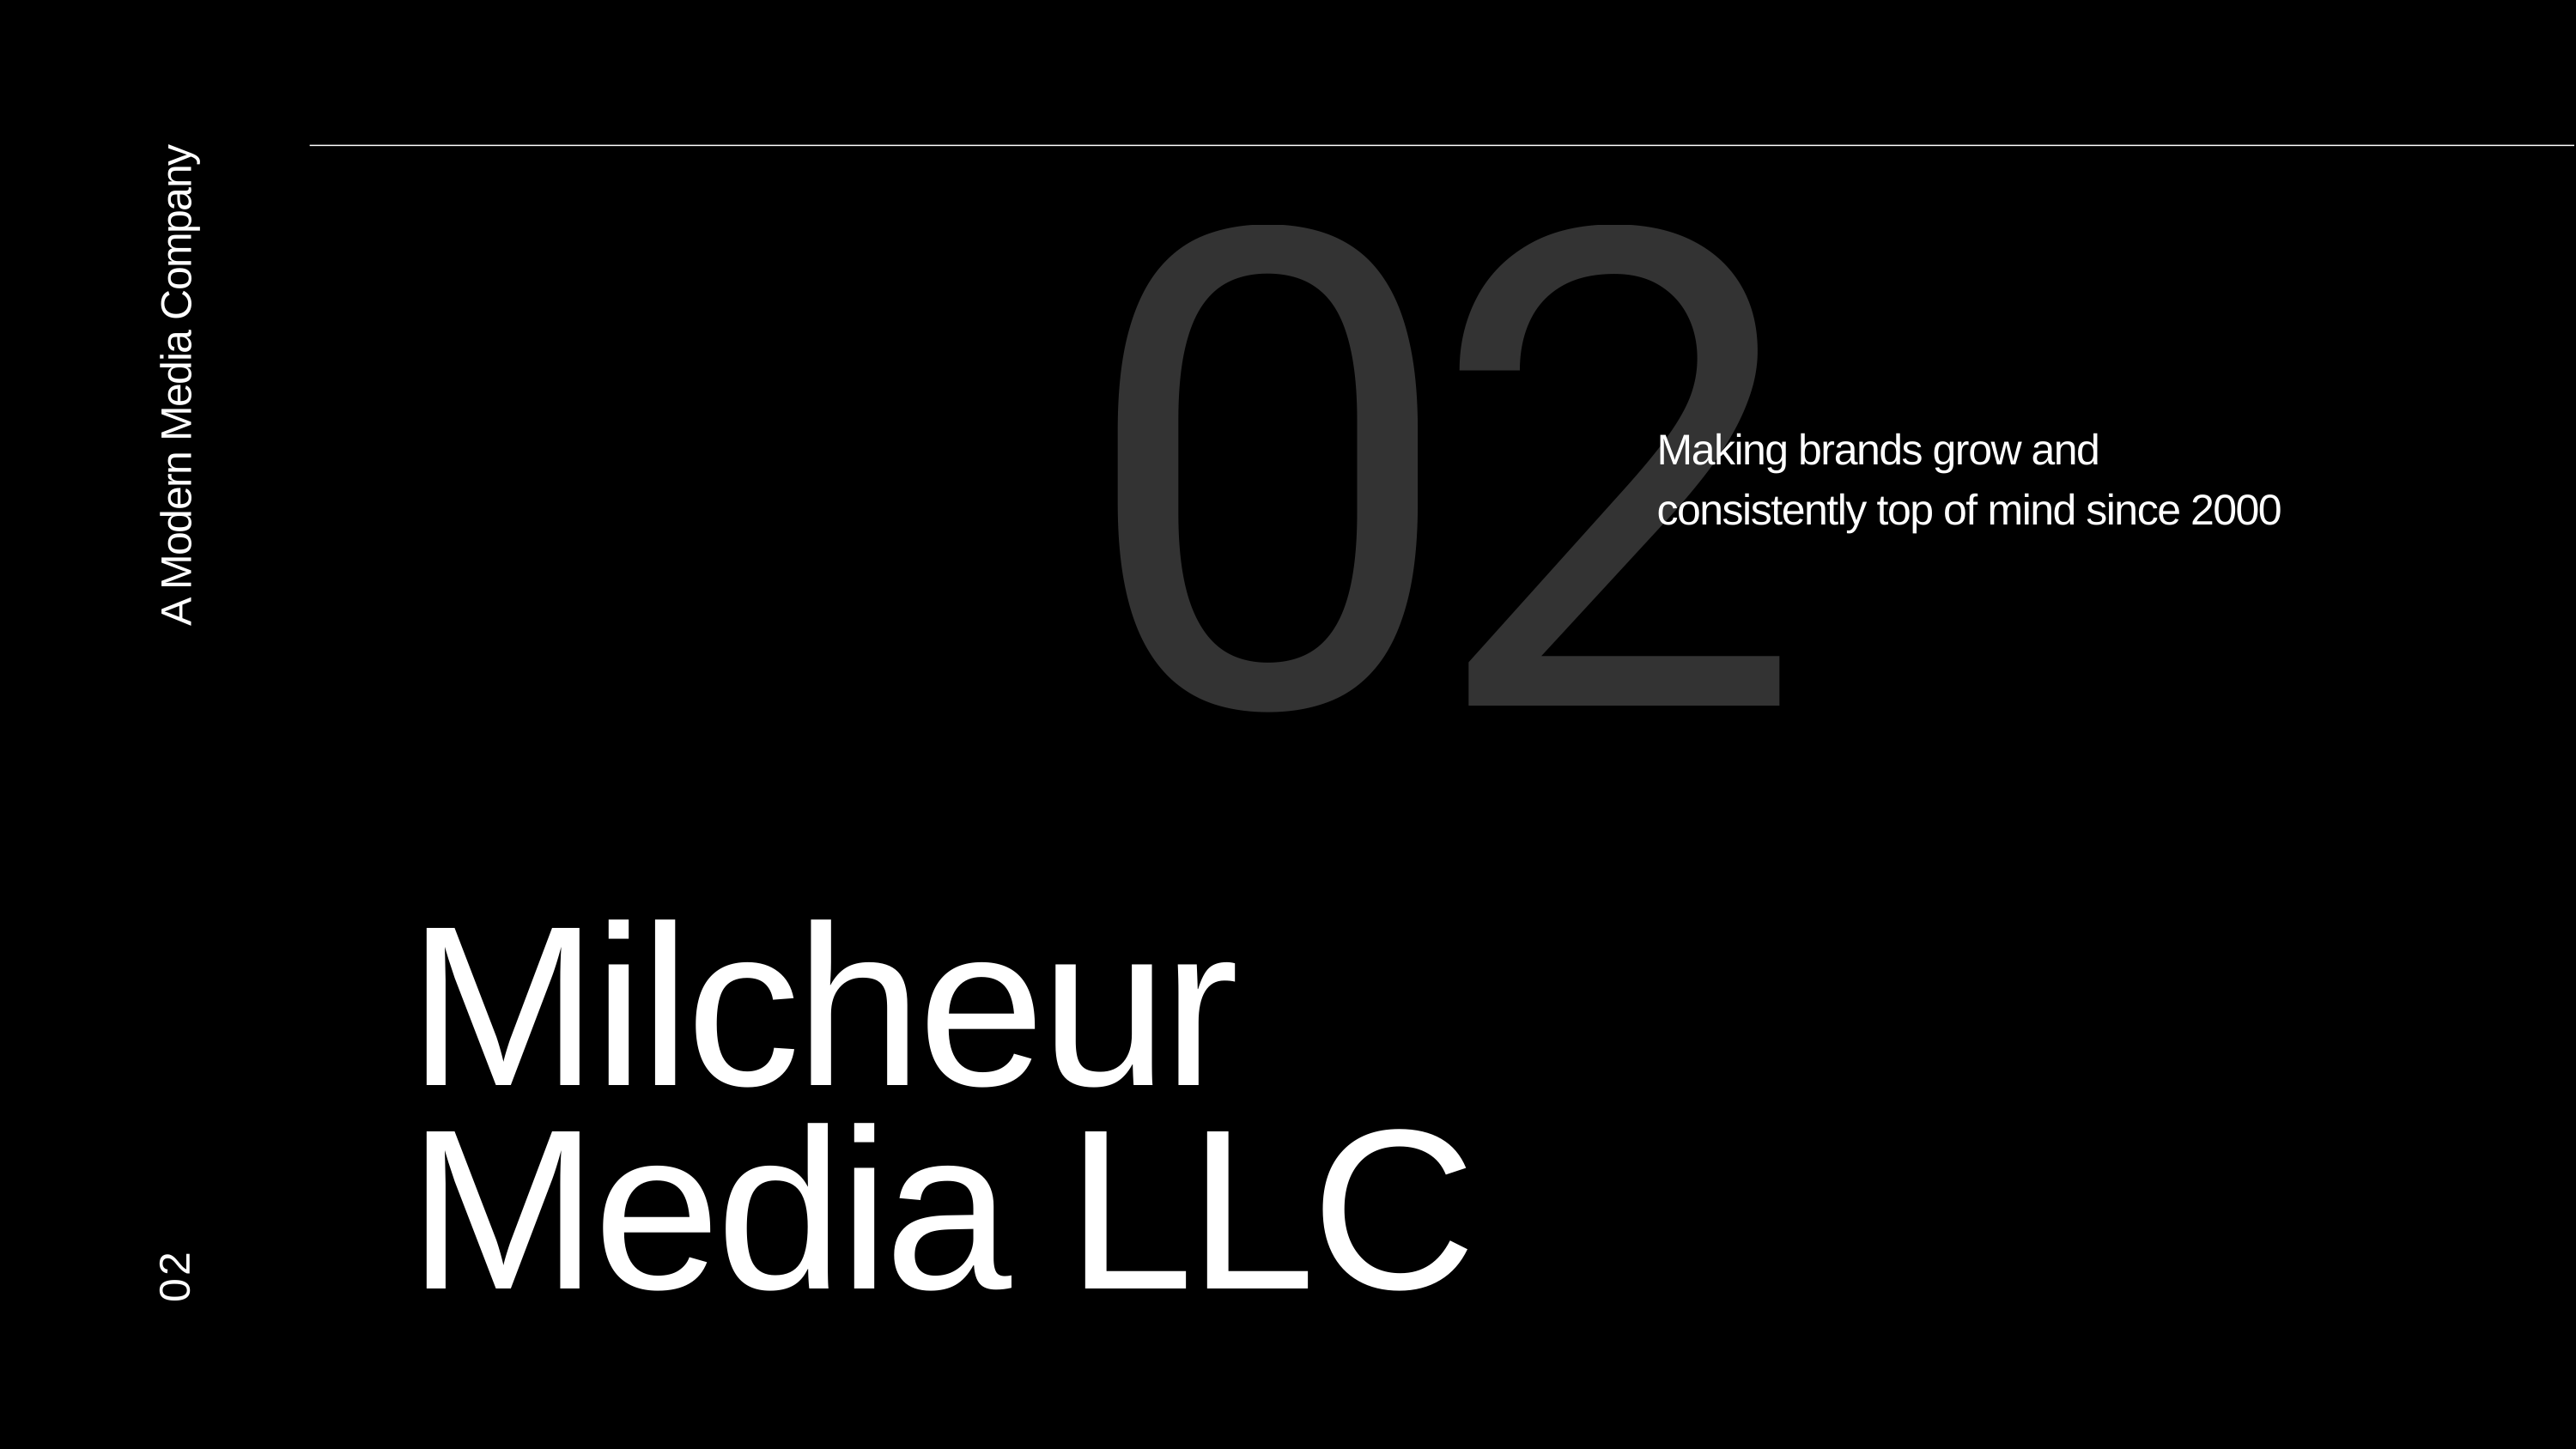

02

Making brands grow and consistently top of mind since 2000
A Modern Media Company
Milcheur Media LLC
02